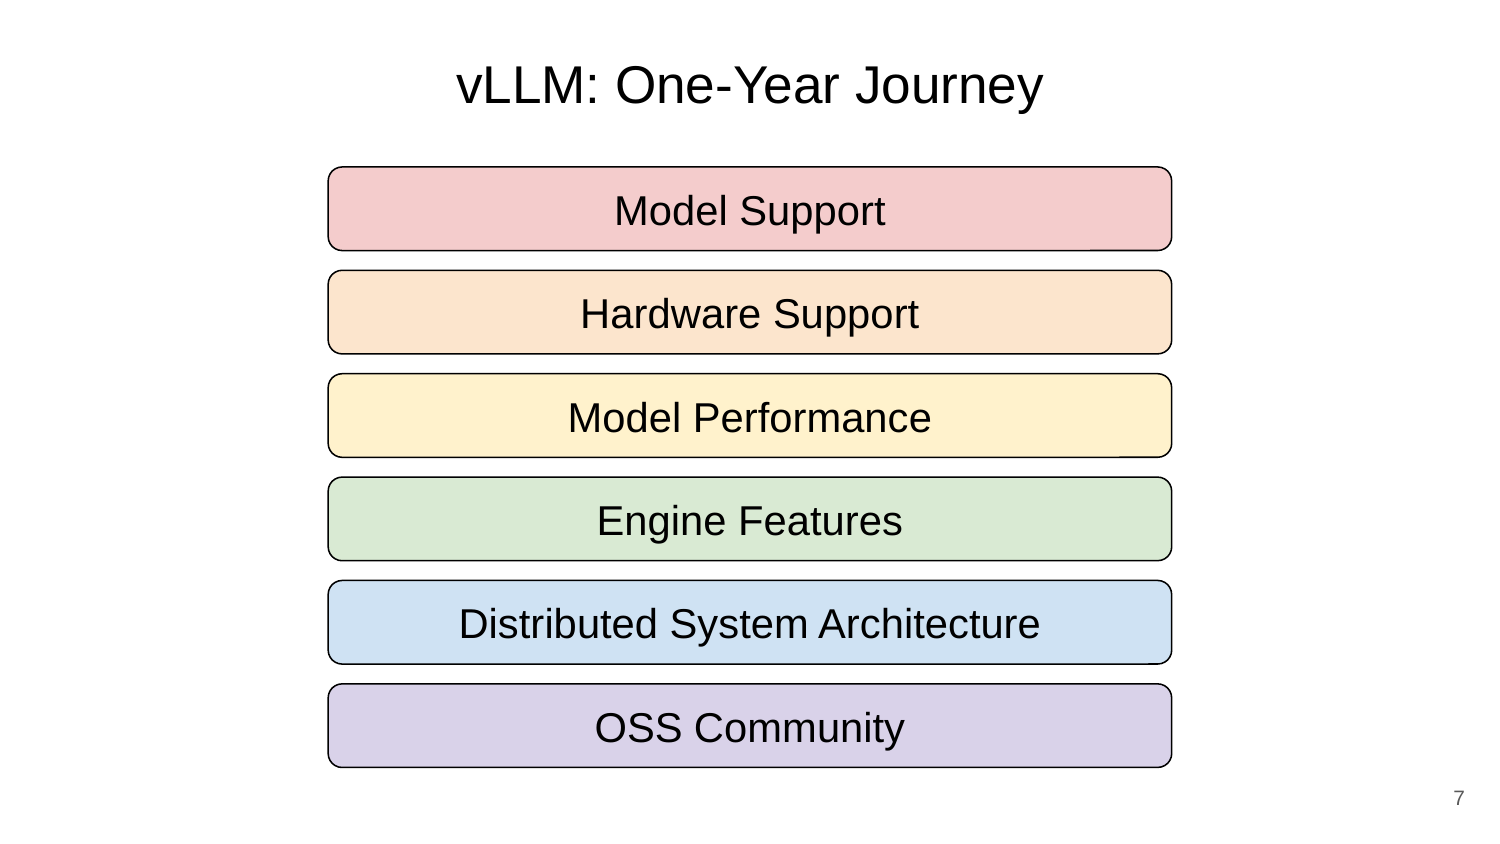

# vLLM: One-Year Journey
Model Support
Hardware Support
Model Performance
Engine Features
Distributed System Architecture
OSS Community
7